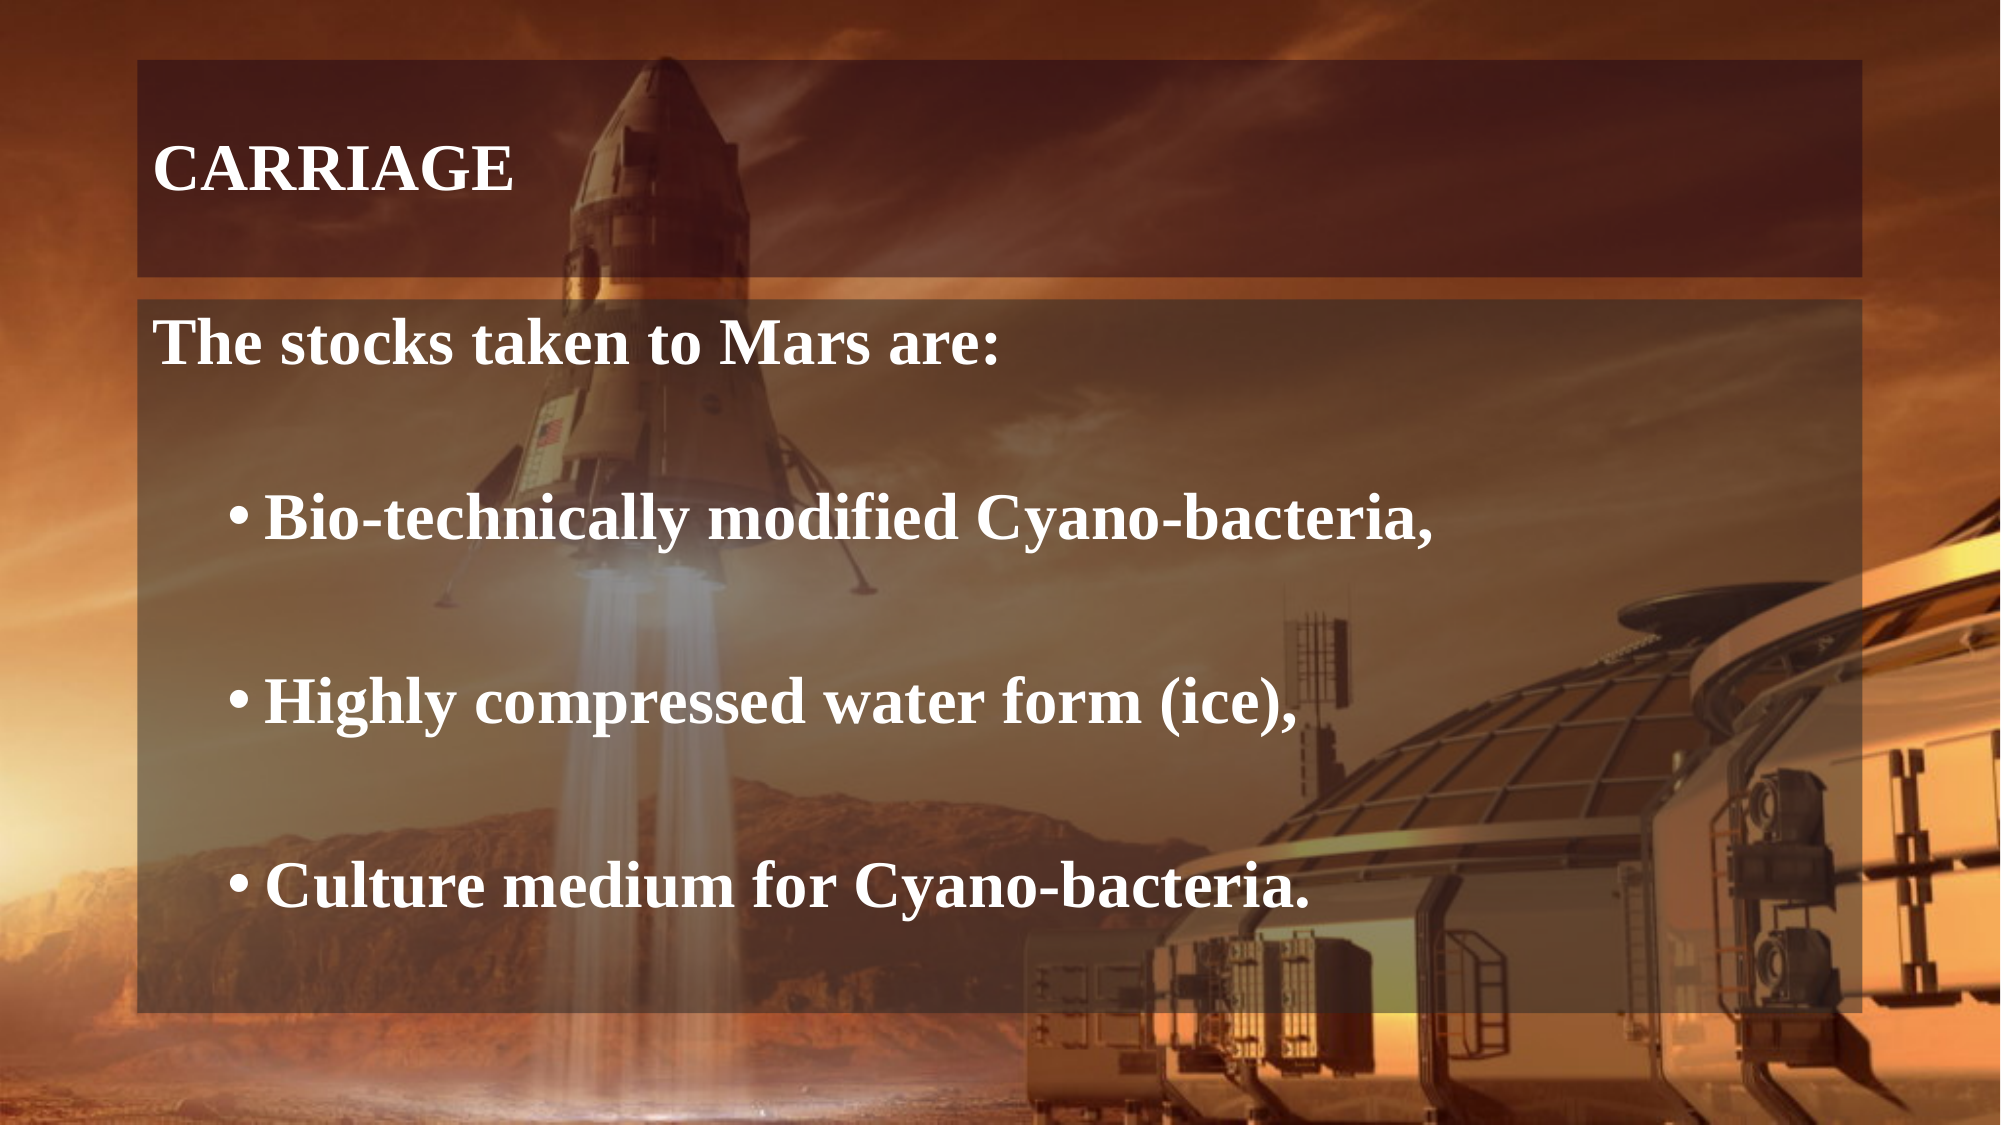

# CARRIAGE
The stocks taken to Mars are:

Bio-technically modified Cyano-bacteria,

Highly compressed water form (ice),

Culture medium for Cyano-bacteria.